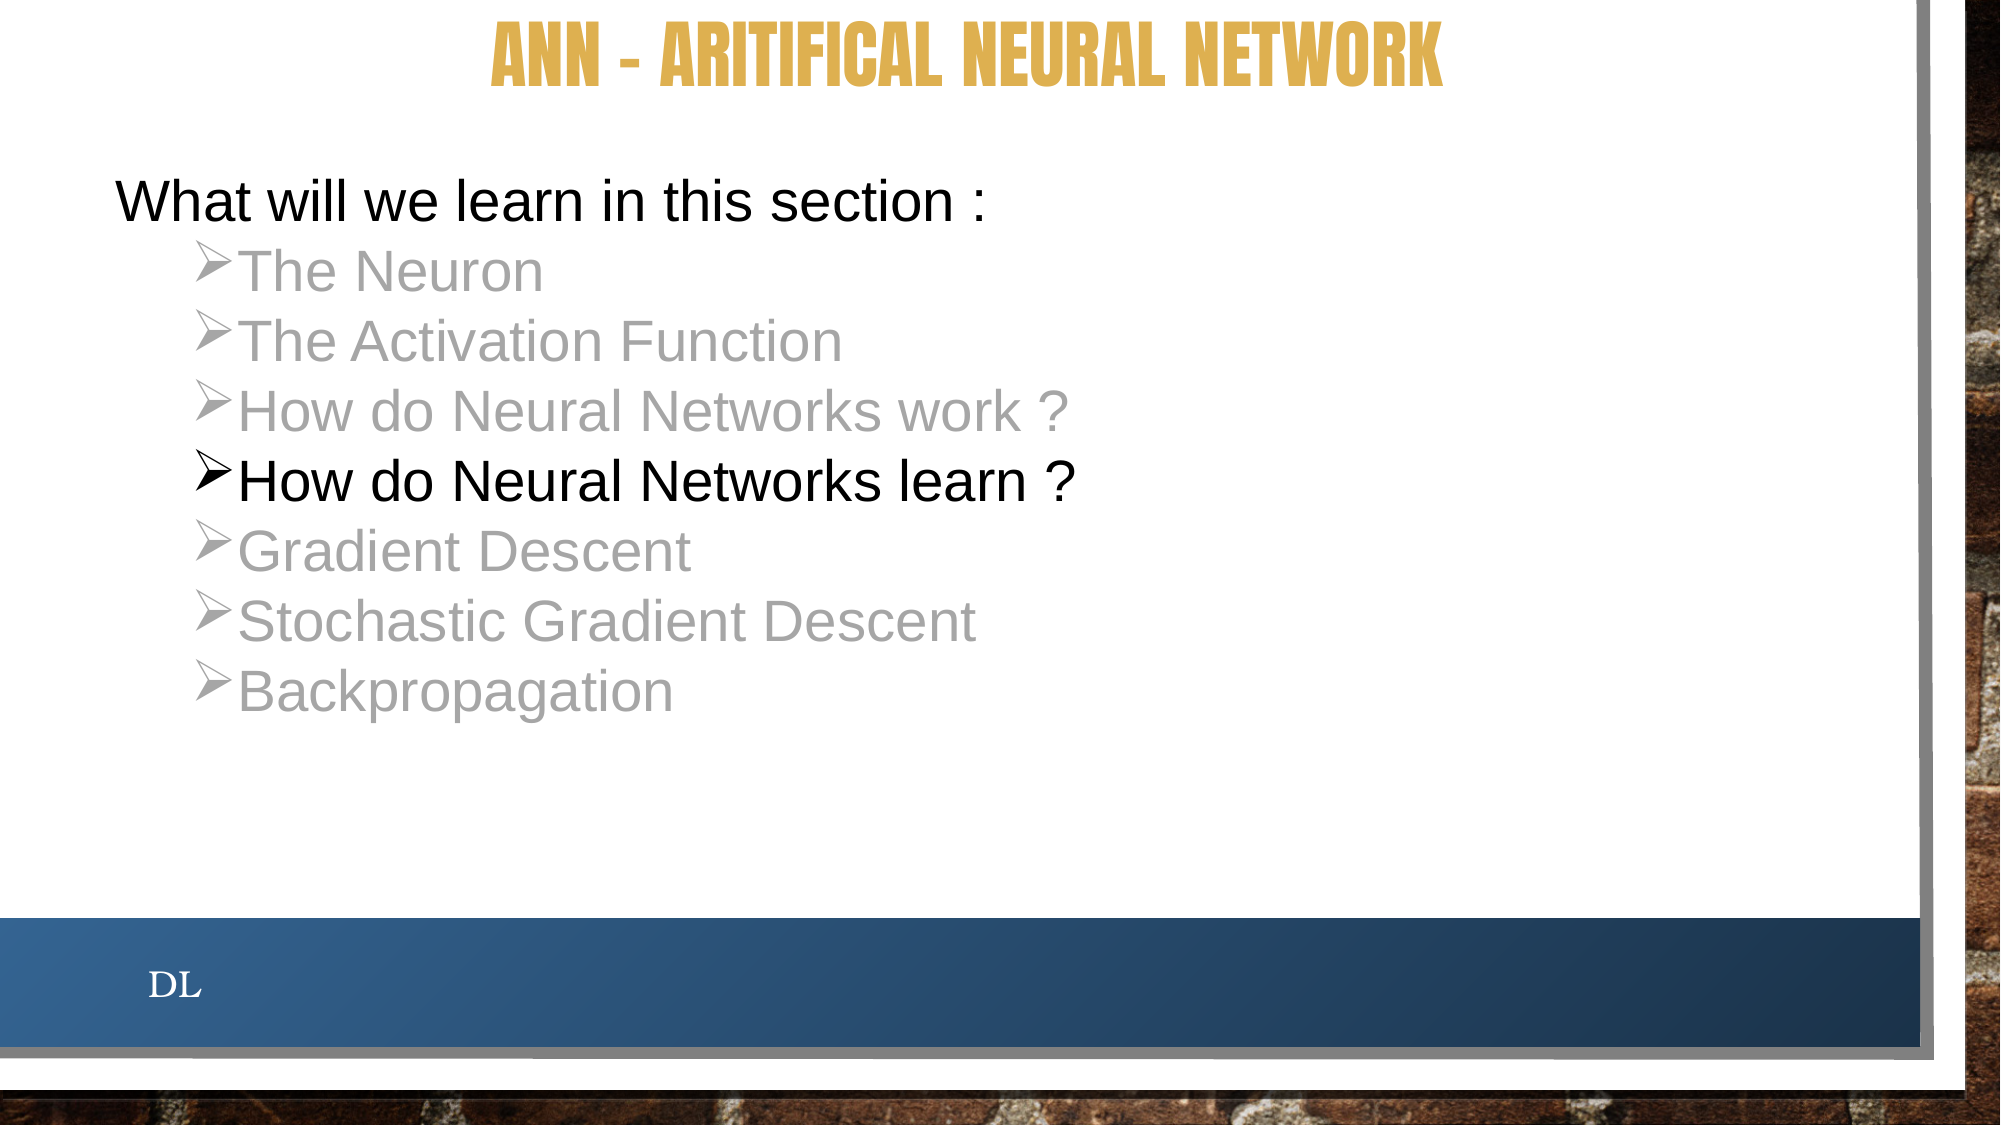

ANN – ARITIFICAL NEURAL NETWORK
What will we learn in this section :
The Neuron
The Activation Function
How do Neural Networks work ?
How do Neural Networks learn ?
Gradient Descent
Stochastic Gradient Descent
Backpropagation
DL